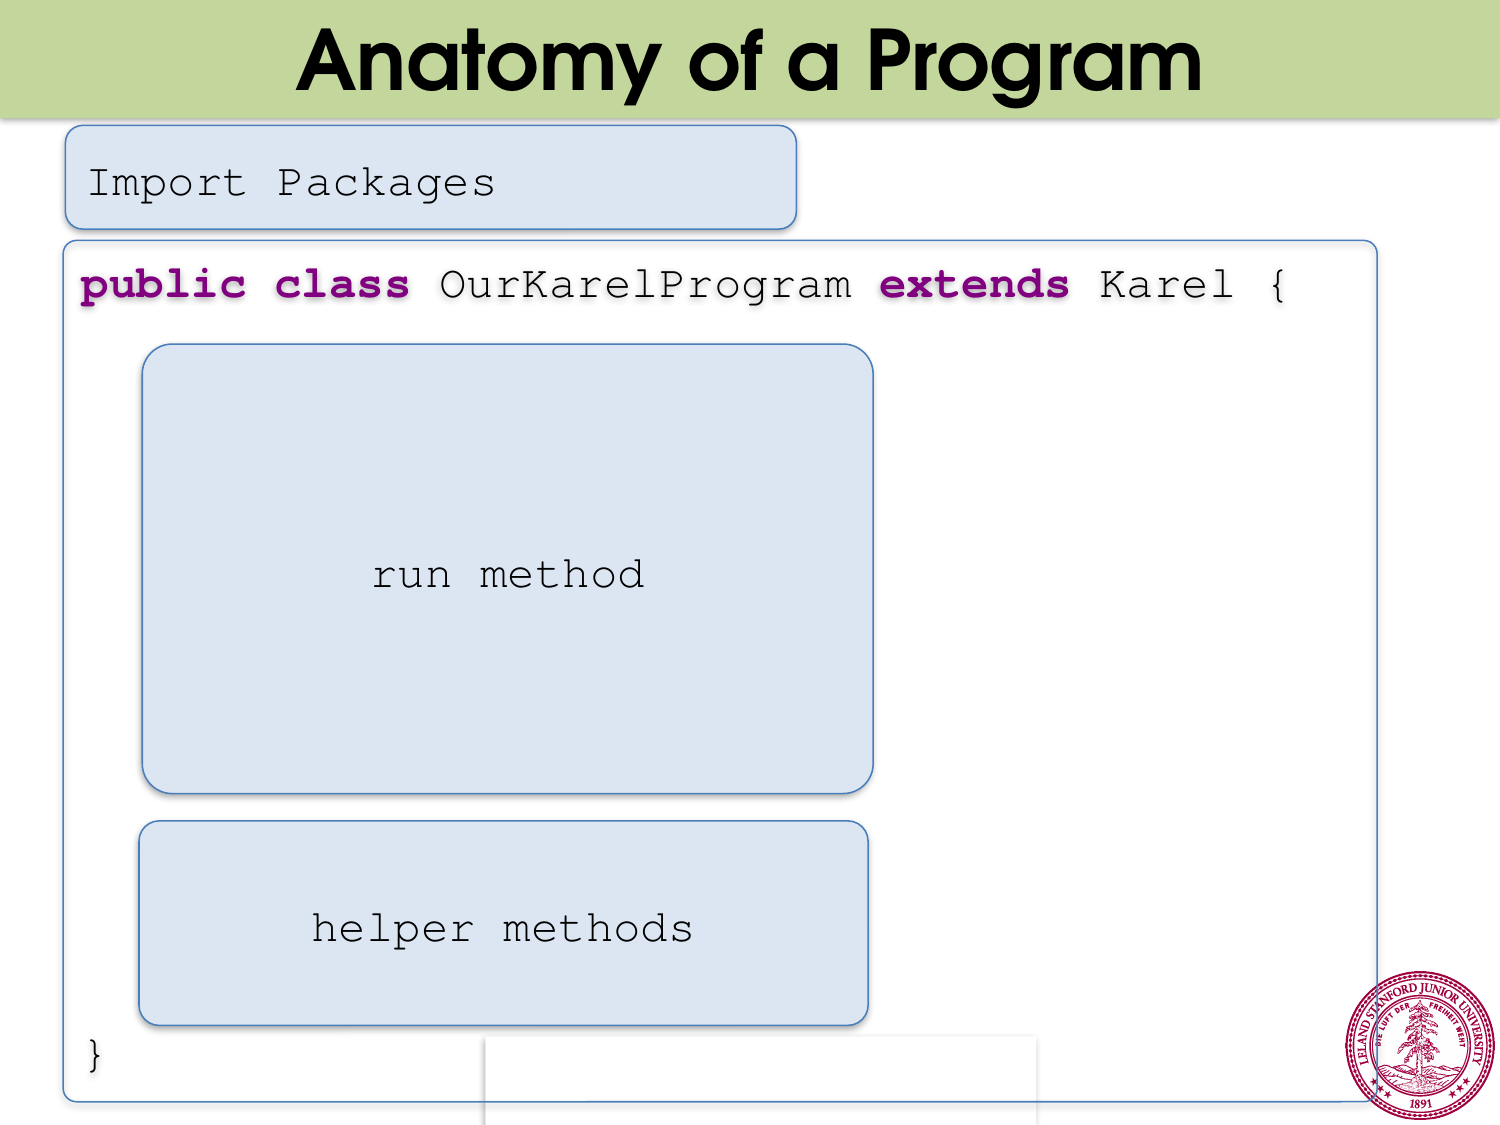

Anatomy of a Program
Import Packages
public class OurKarelProgram extends Karel {

}
run method
helper methods